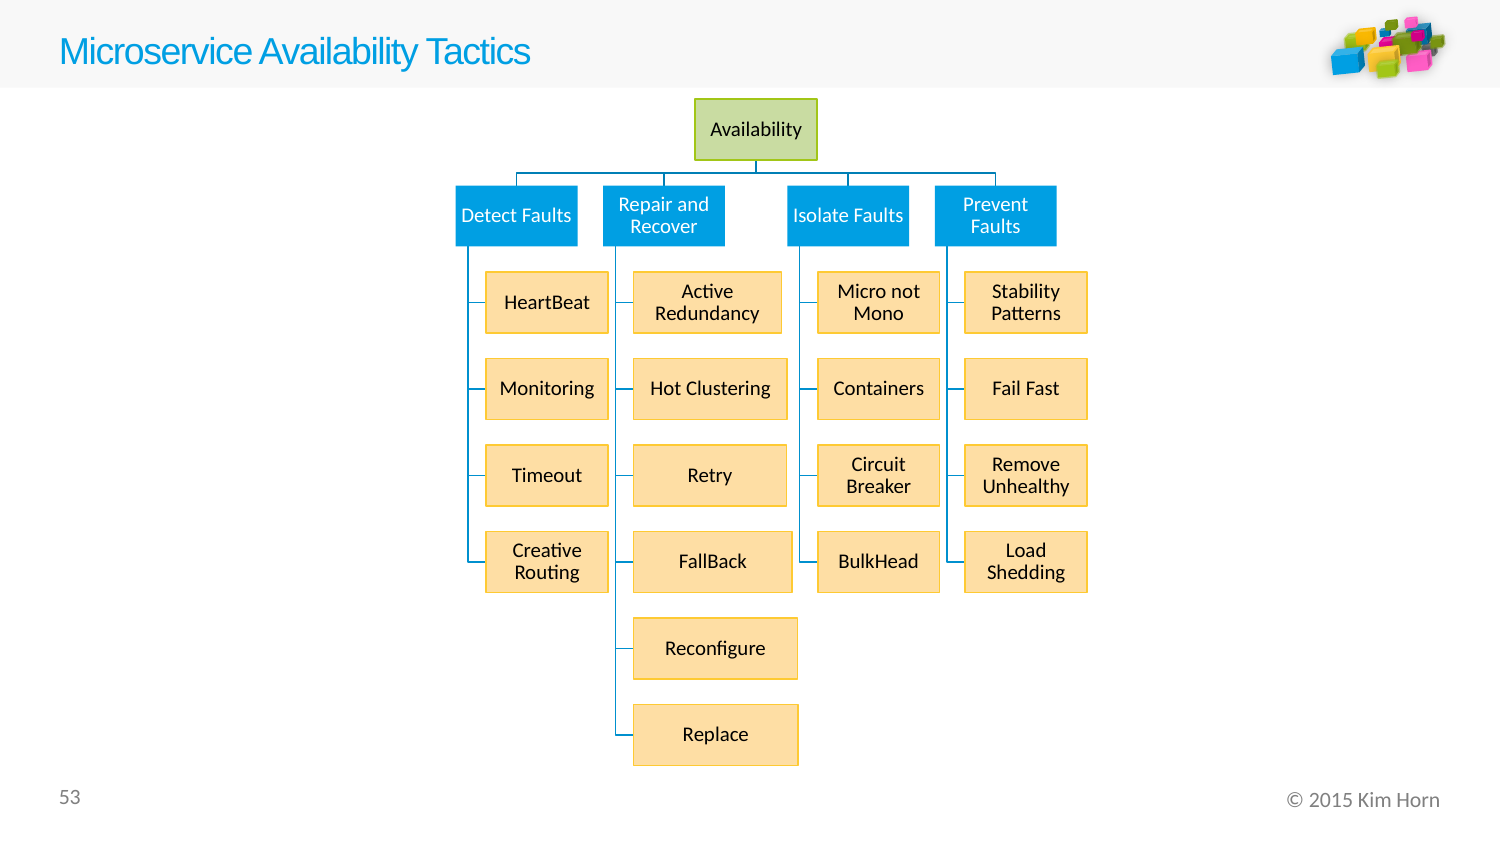

# Microservice Availability Tactics
Availability
Detect Faults
HeartBeat
Monitoring
Timeout
Creative Routing
Repair and Recover
Active Redundancy
Hot Clustering
Retry
FallBack
Reconfigure
Replace
Isolate Faults
Micro not Mono
Containers
Circuit Breaker
BulkHead
Prevent Faults
Stability Patterns
Fail Fast
Remove Unhealthy
Load Shedding